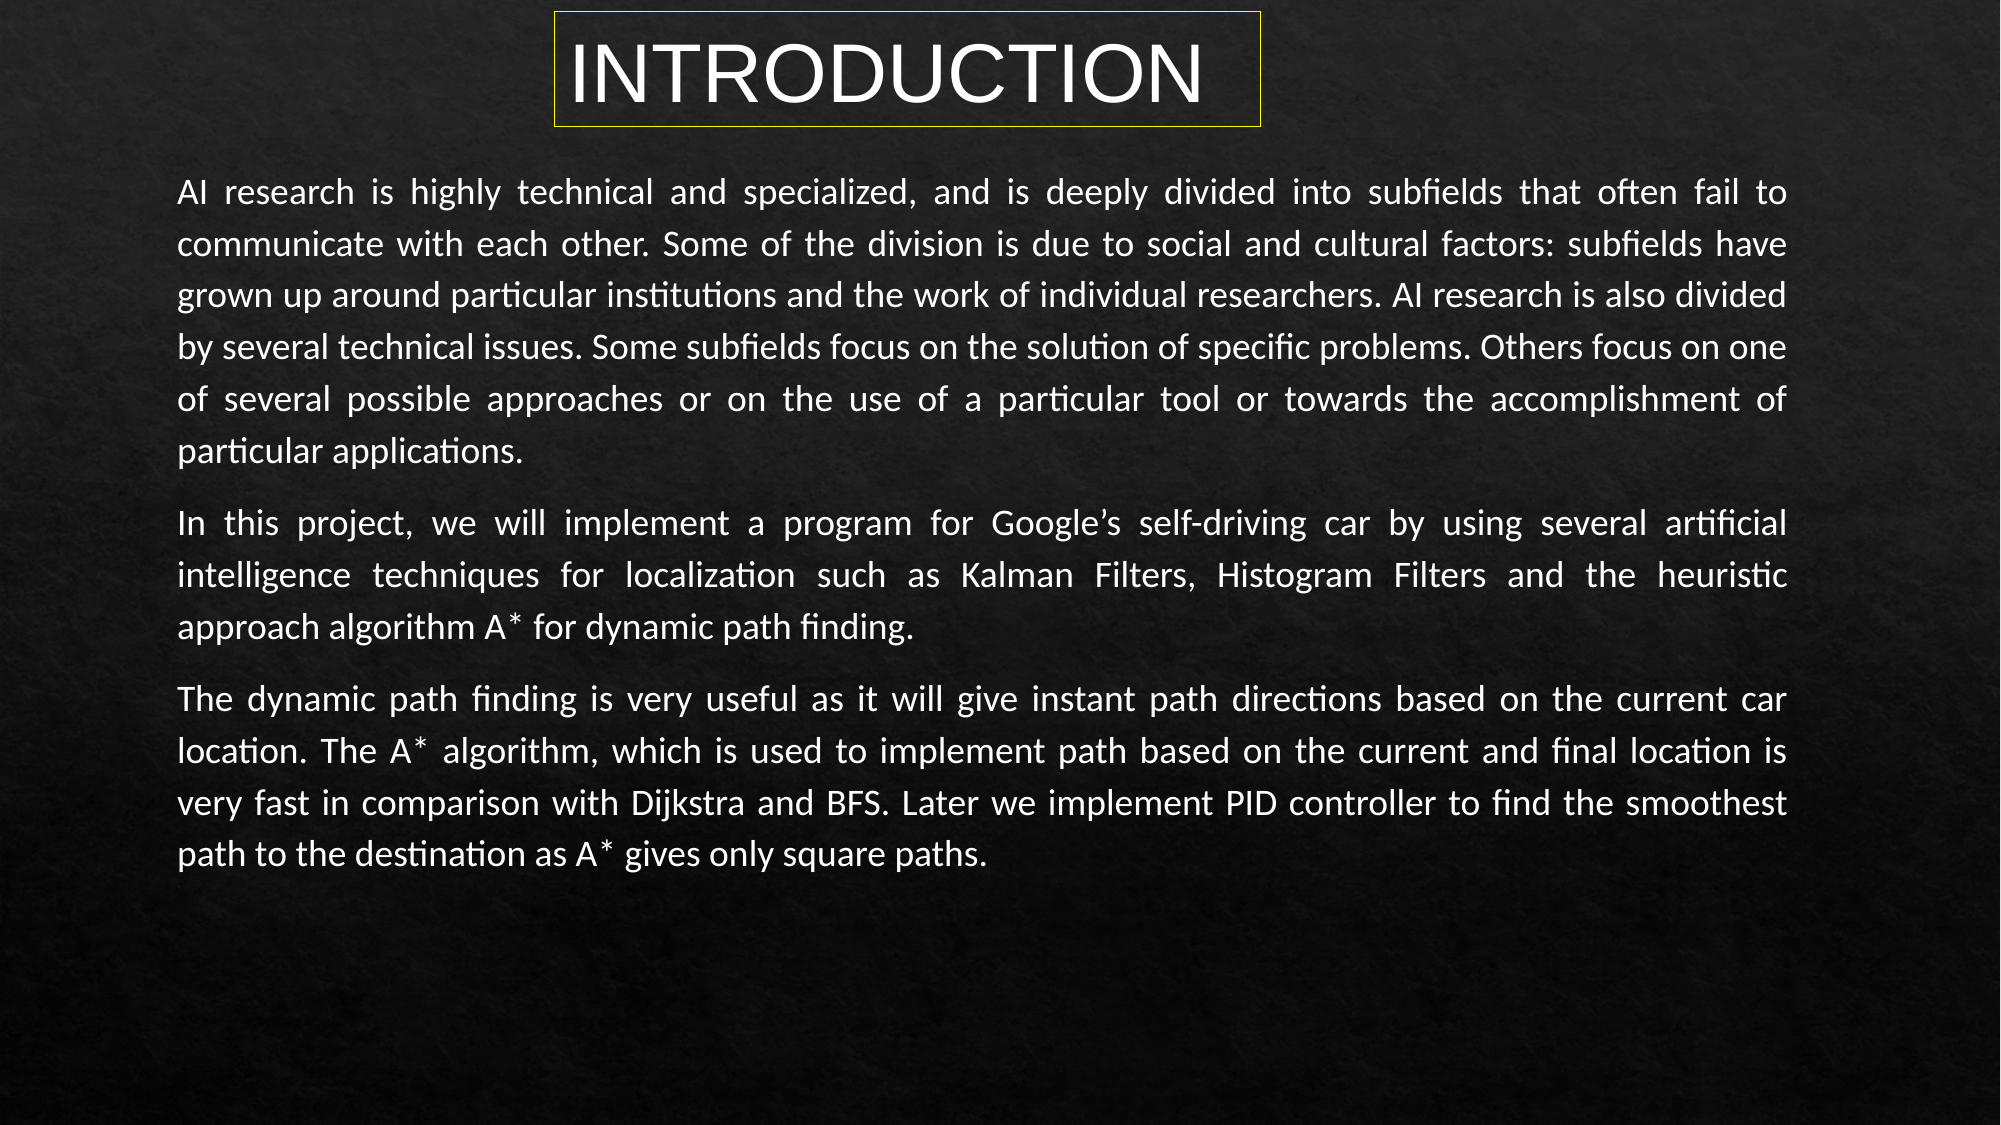

INTRODUCTION
AI research is highly technical and specialized, and is deeply divided into subfields that often fail to communicate with each other. Some of the division is due to social and cultural factors: subfields have grown up around particular institutions and the work of individual researchers. AI research is also divided by several technical issues. Some subfields focus on the solution of specific problems. Others focus on one of several possible approaches or on the use of a particular tool or towards the accomplishment of particular applications.
In this project, we will implement a program for Google’s self-driving car by using several artificial intelligence techniques for localization such as Kalman Filters, Histogram Filters and the heuristic approach algorithm A* for dynamic path finding.
The dynamic path finding is very useful as it will give instant path directions based on the current car location. The A* algorithm, which is used to implement path based on the current and final location is very fast in comparison with Dijkstra and BFS. Later we implement PID controller to find the smoothest path to the destination as A* gives only square paths.